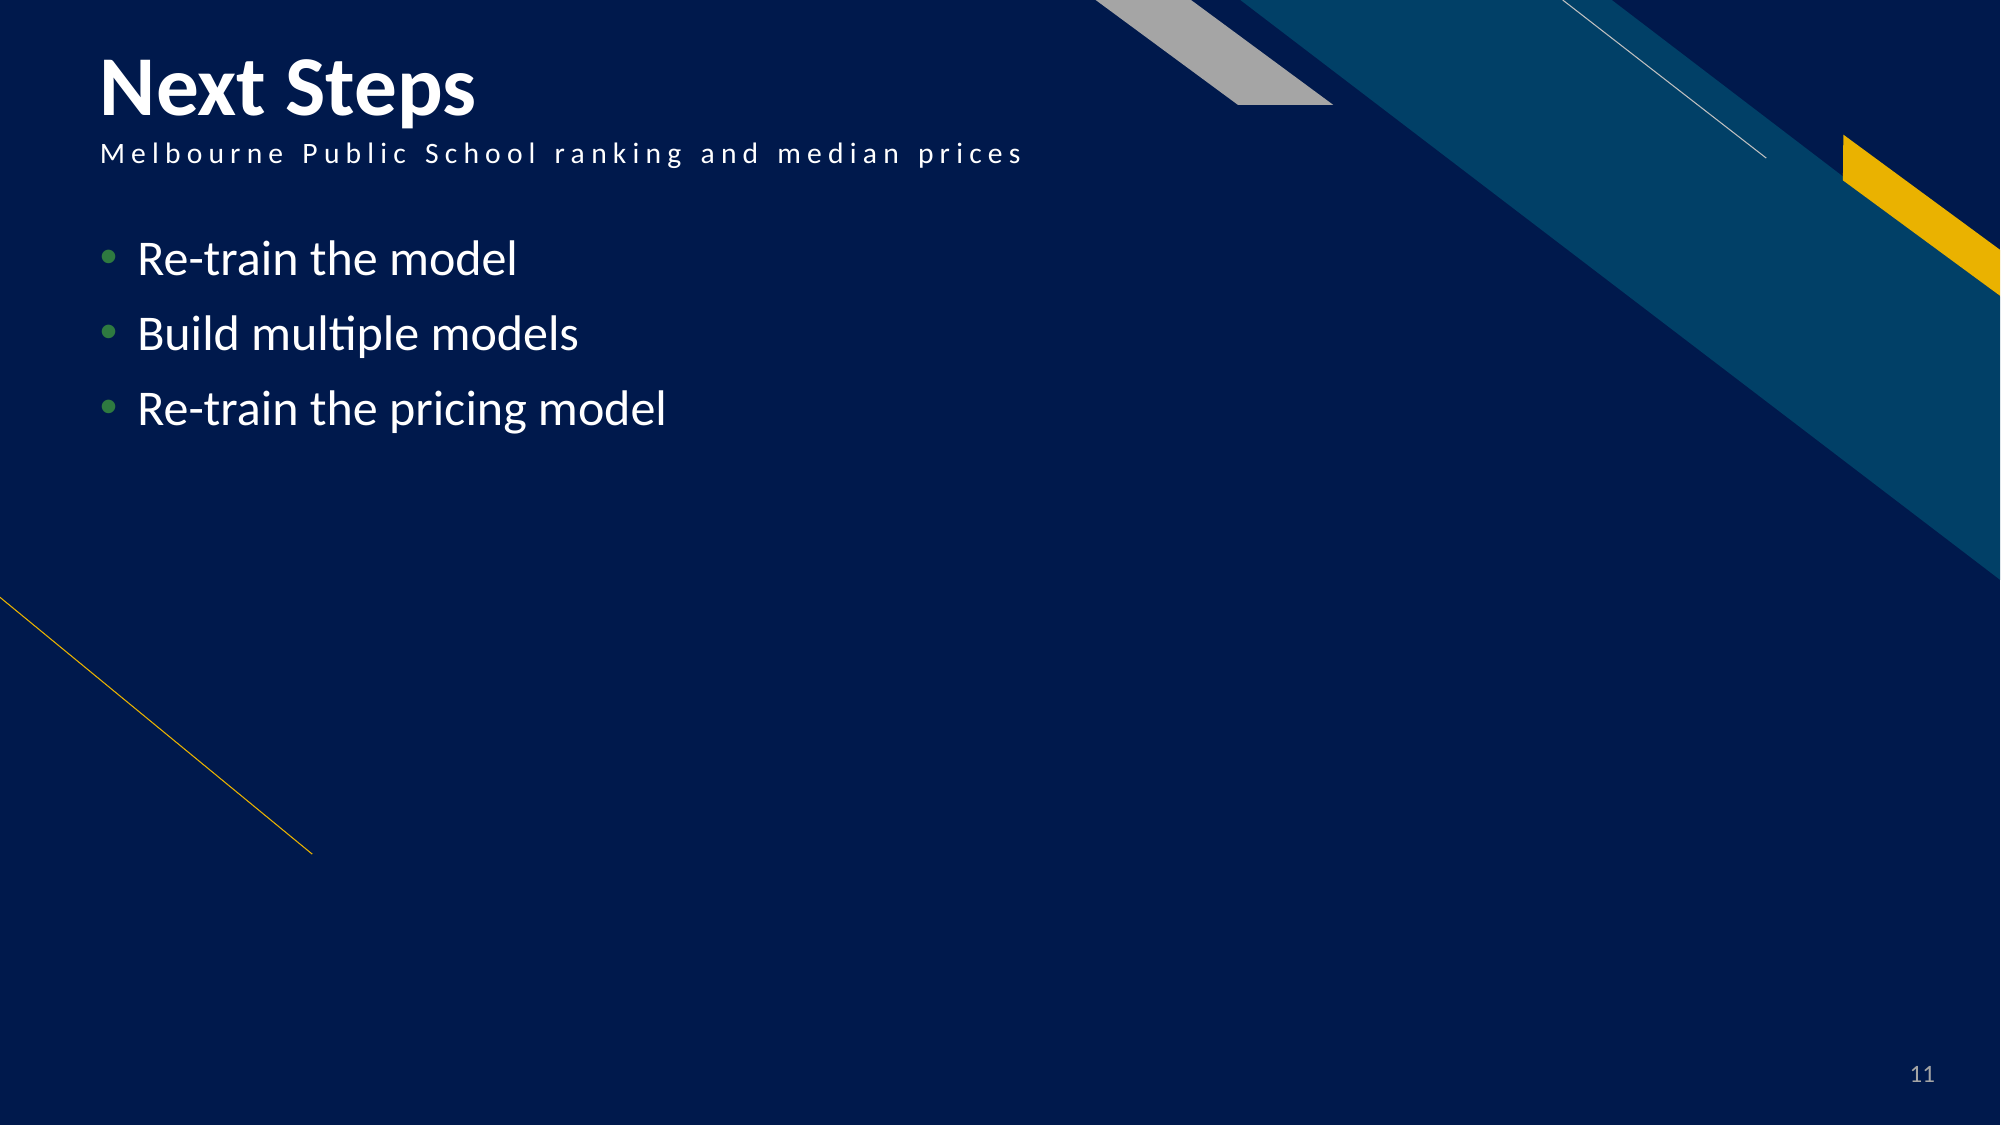

# Next Steps
Melbourne Public School ranking and median prices
Re-train the model
Build multiple models
Re-train the pricing model
11